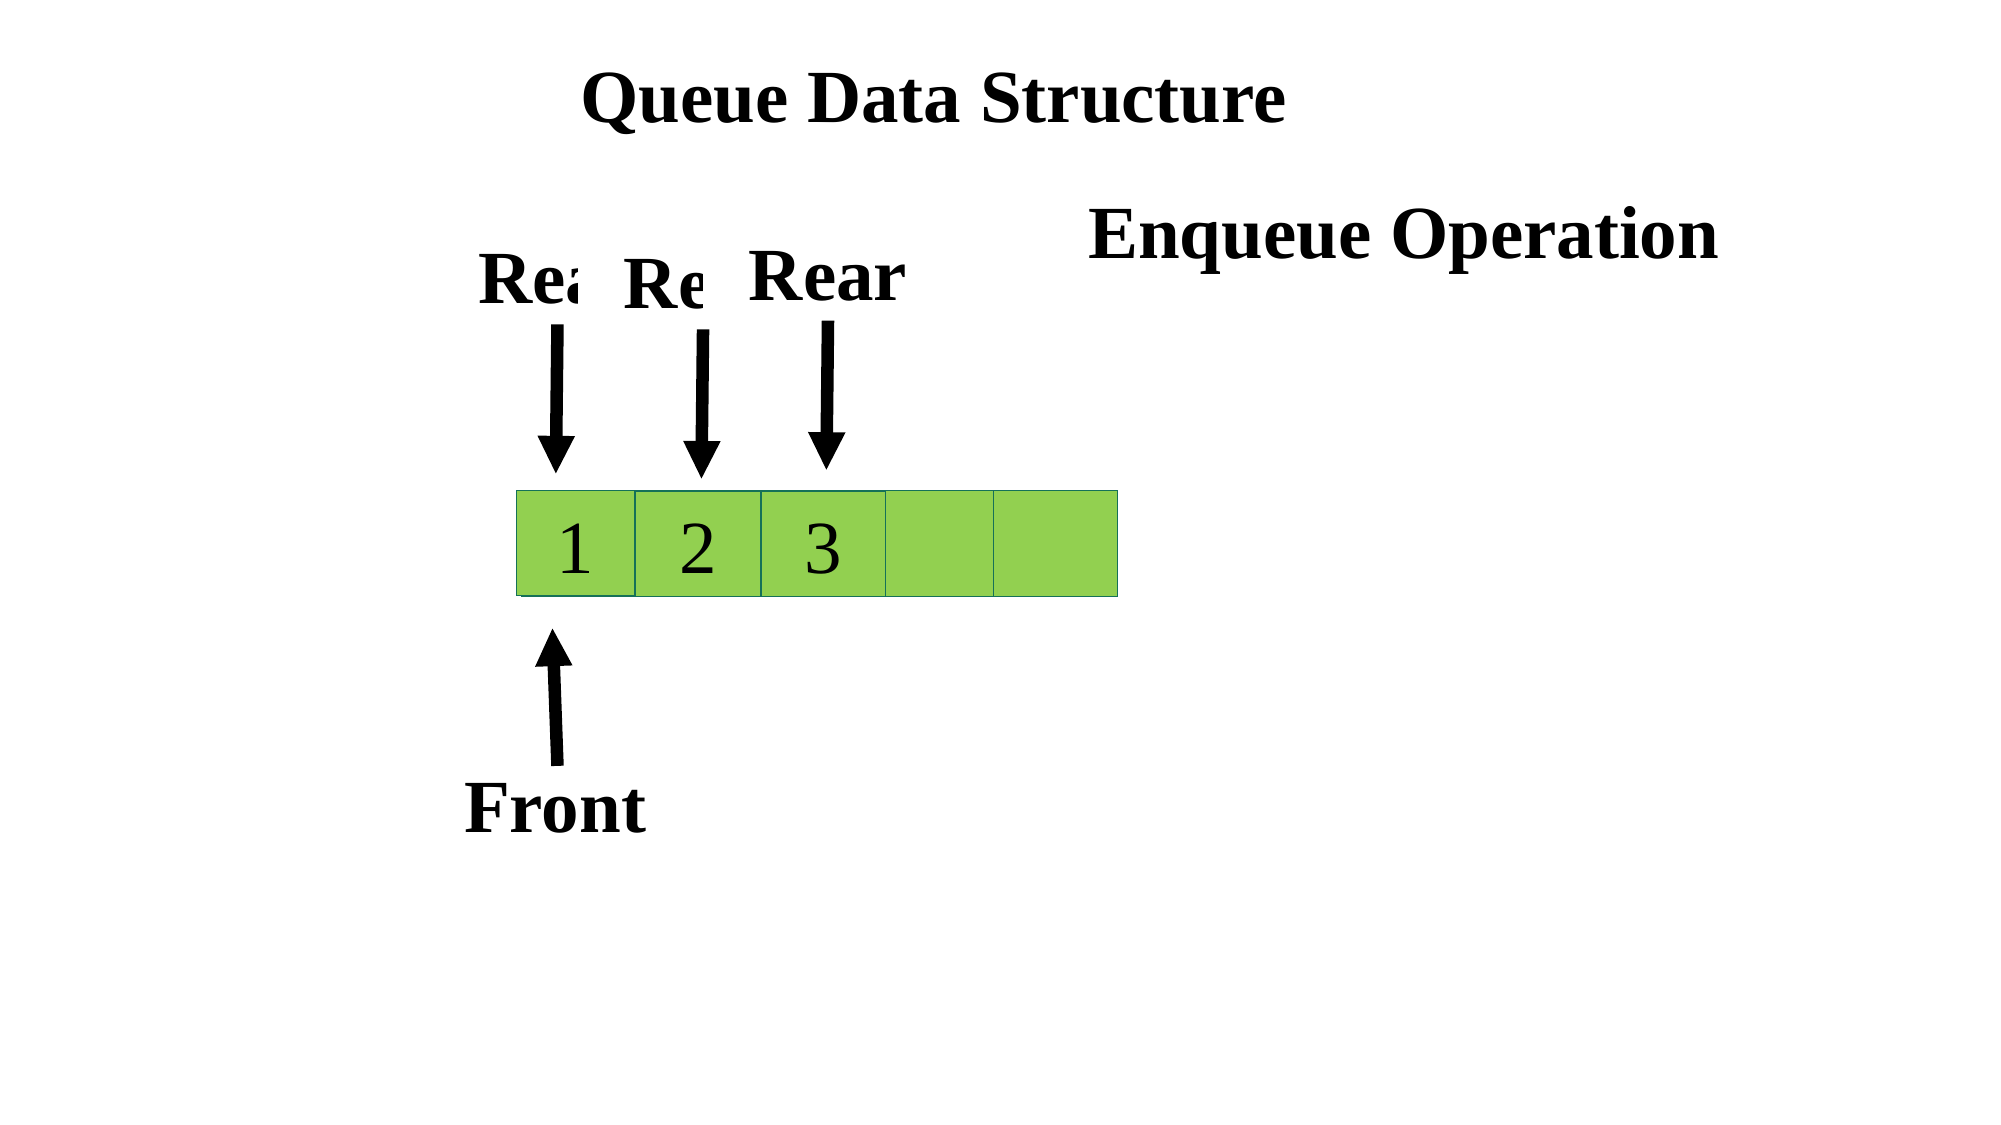

Queue Data Structure
Enqueue Operation
Rear
Rear
Rear

1
2
3
Front